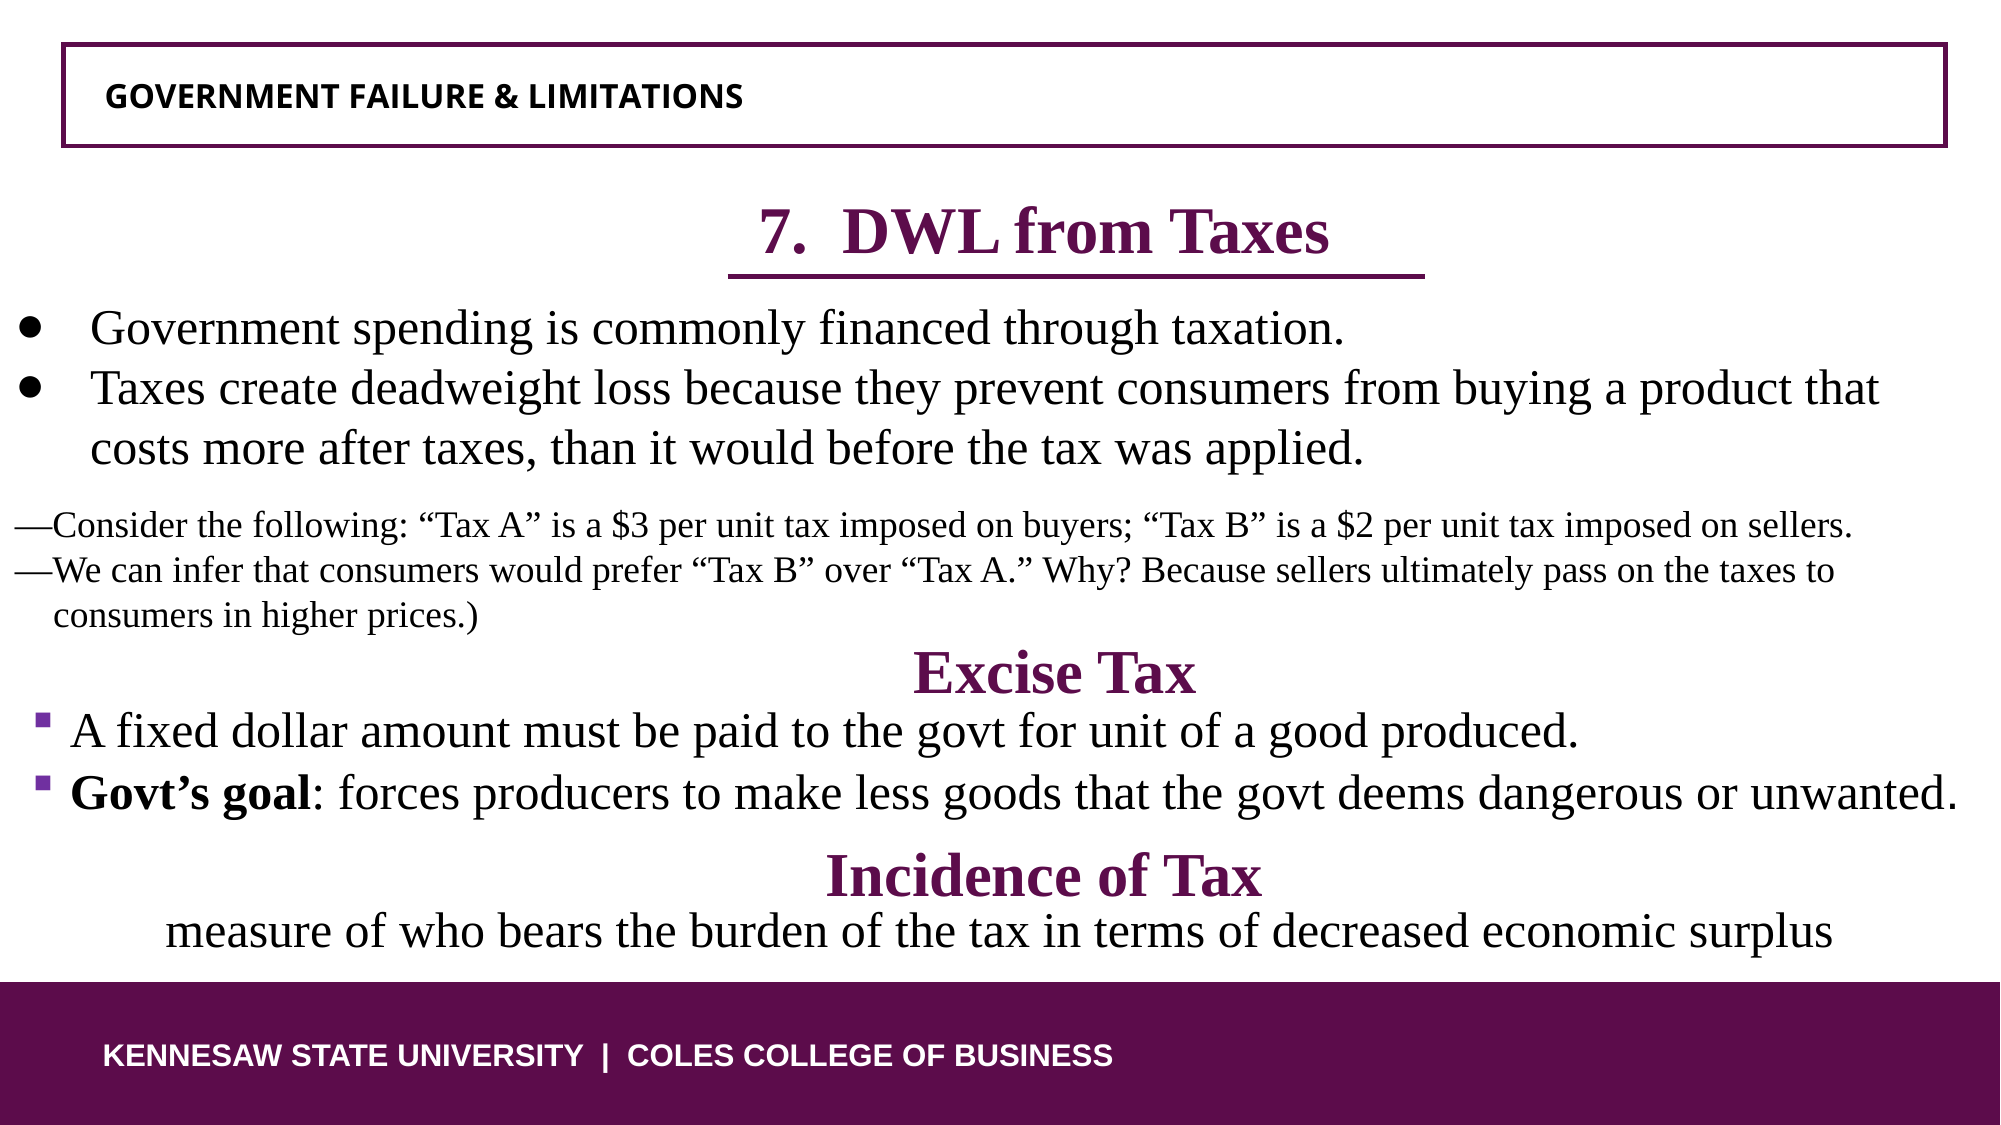

GOVERNMENT FAILURE & LIMITATIONS
7.  DWL from Taxes
Government spending is commonly financed through taxation.
Taxes create deadweight loss because they prevent consumers from buying a product that costs more after taxes, than it would before the tax was applied.

—Consider the following: “Tax A” is a $3 per unit tax imposed on buyers; “Tax B” is a $2 per unit tax imposed on sellers.
—We can infer that consumers would prefer “Tax B” over “Tax A.” Why? Because sellers ultimately pass on the taxes to consumers in higher prices.)
Excise Tax
A fixed dollar amount must be paid to the govt for unit of a good produced.
Govt’s goal: forces producers to make less goods that the govt deems dangerous or unwanted.
Incidence of Tax
measure of who bears the burden of the tax in terms of decreased economic surplus
          KENNESAW STATE UNIVERSITY  |  COLES COLLEGE OF BUSINESS